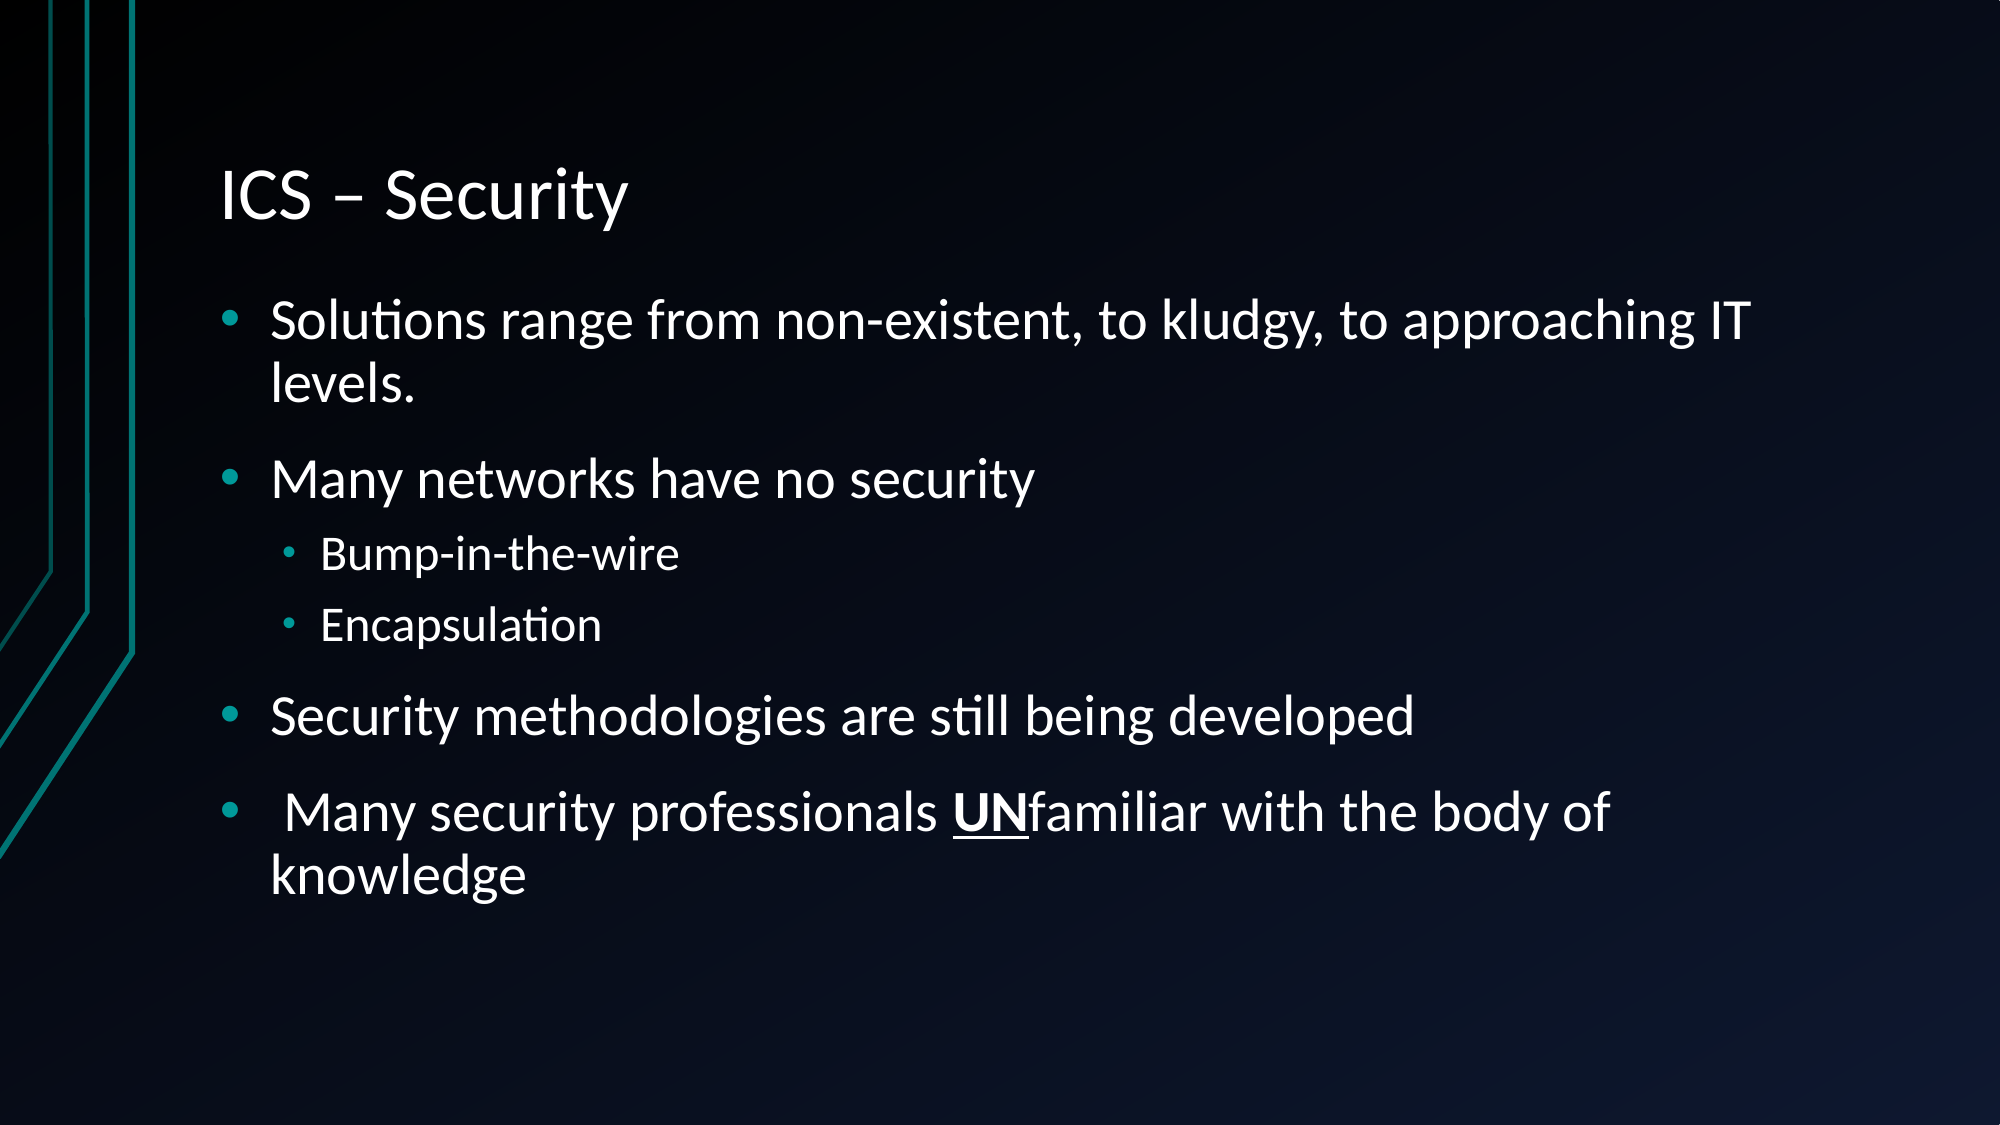

# ICS – Security
Solutions range from non-existent, to kludgy, to approaching IT levels.
Many networks have no security
Bump-in-the-wire
Encapsulation
Security methodologies are still being developed
 Many security professionals UNfamiliar with the body of knowledge